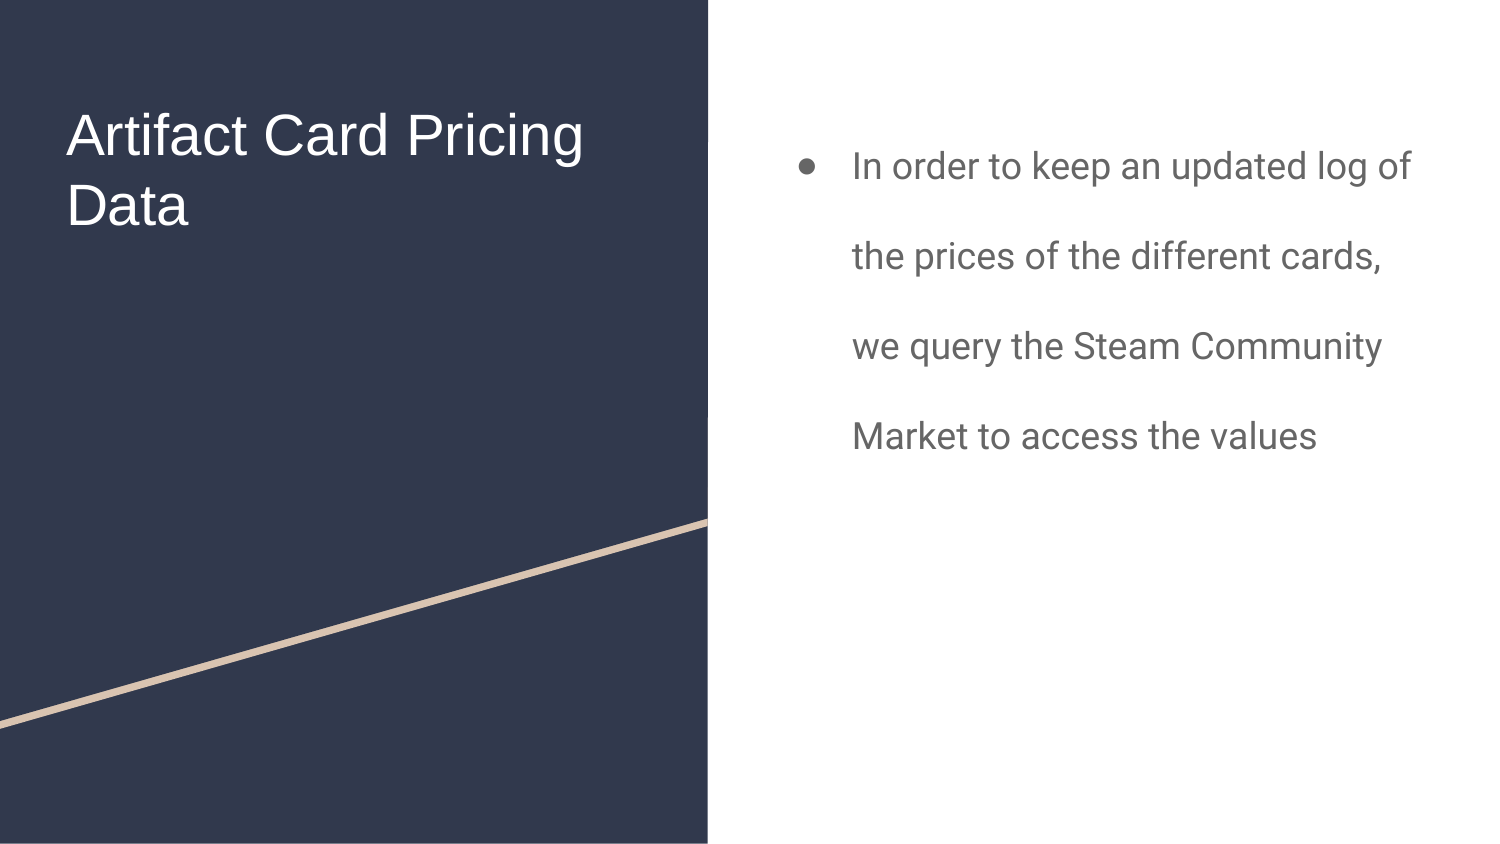

# Artifact Card Pricing Data
In order to keep an updated log of the prices of the different cards, we query the Steam Community Market to access the values